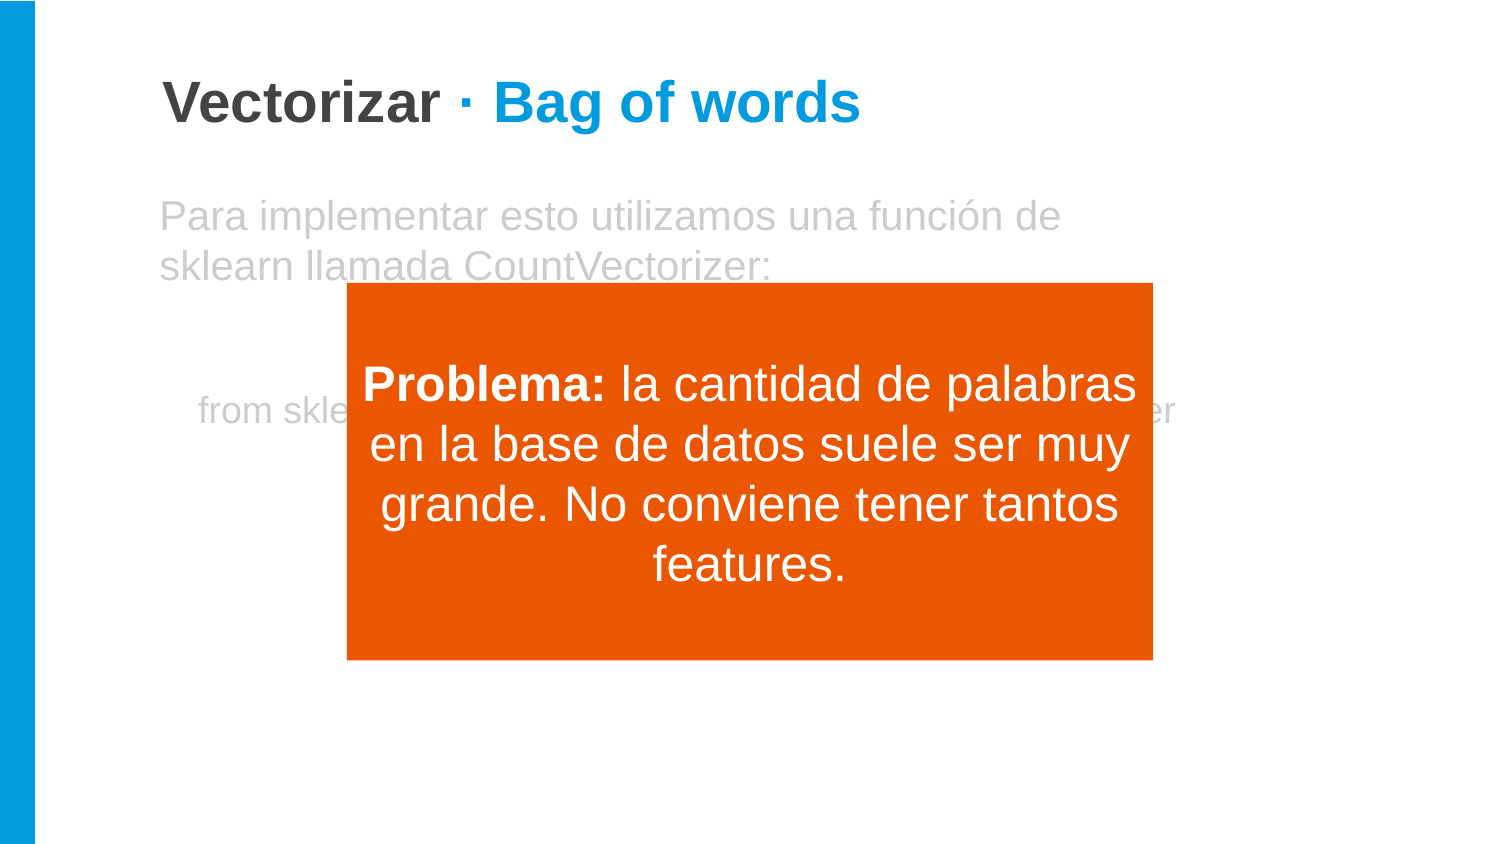

Vectorizar · Bag of words
Para implementar esto utilizamos una función de sklearn llamada CountVectorizer:
Problema: la cantidad de palabras en la base de datos suele ser muy grande. No conviene tener tantos features.
from sklearn.feature_extraction.text import CountVectorizer